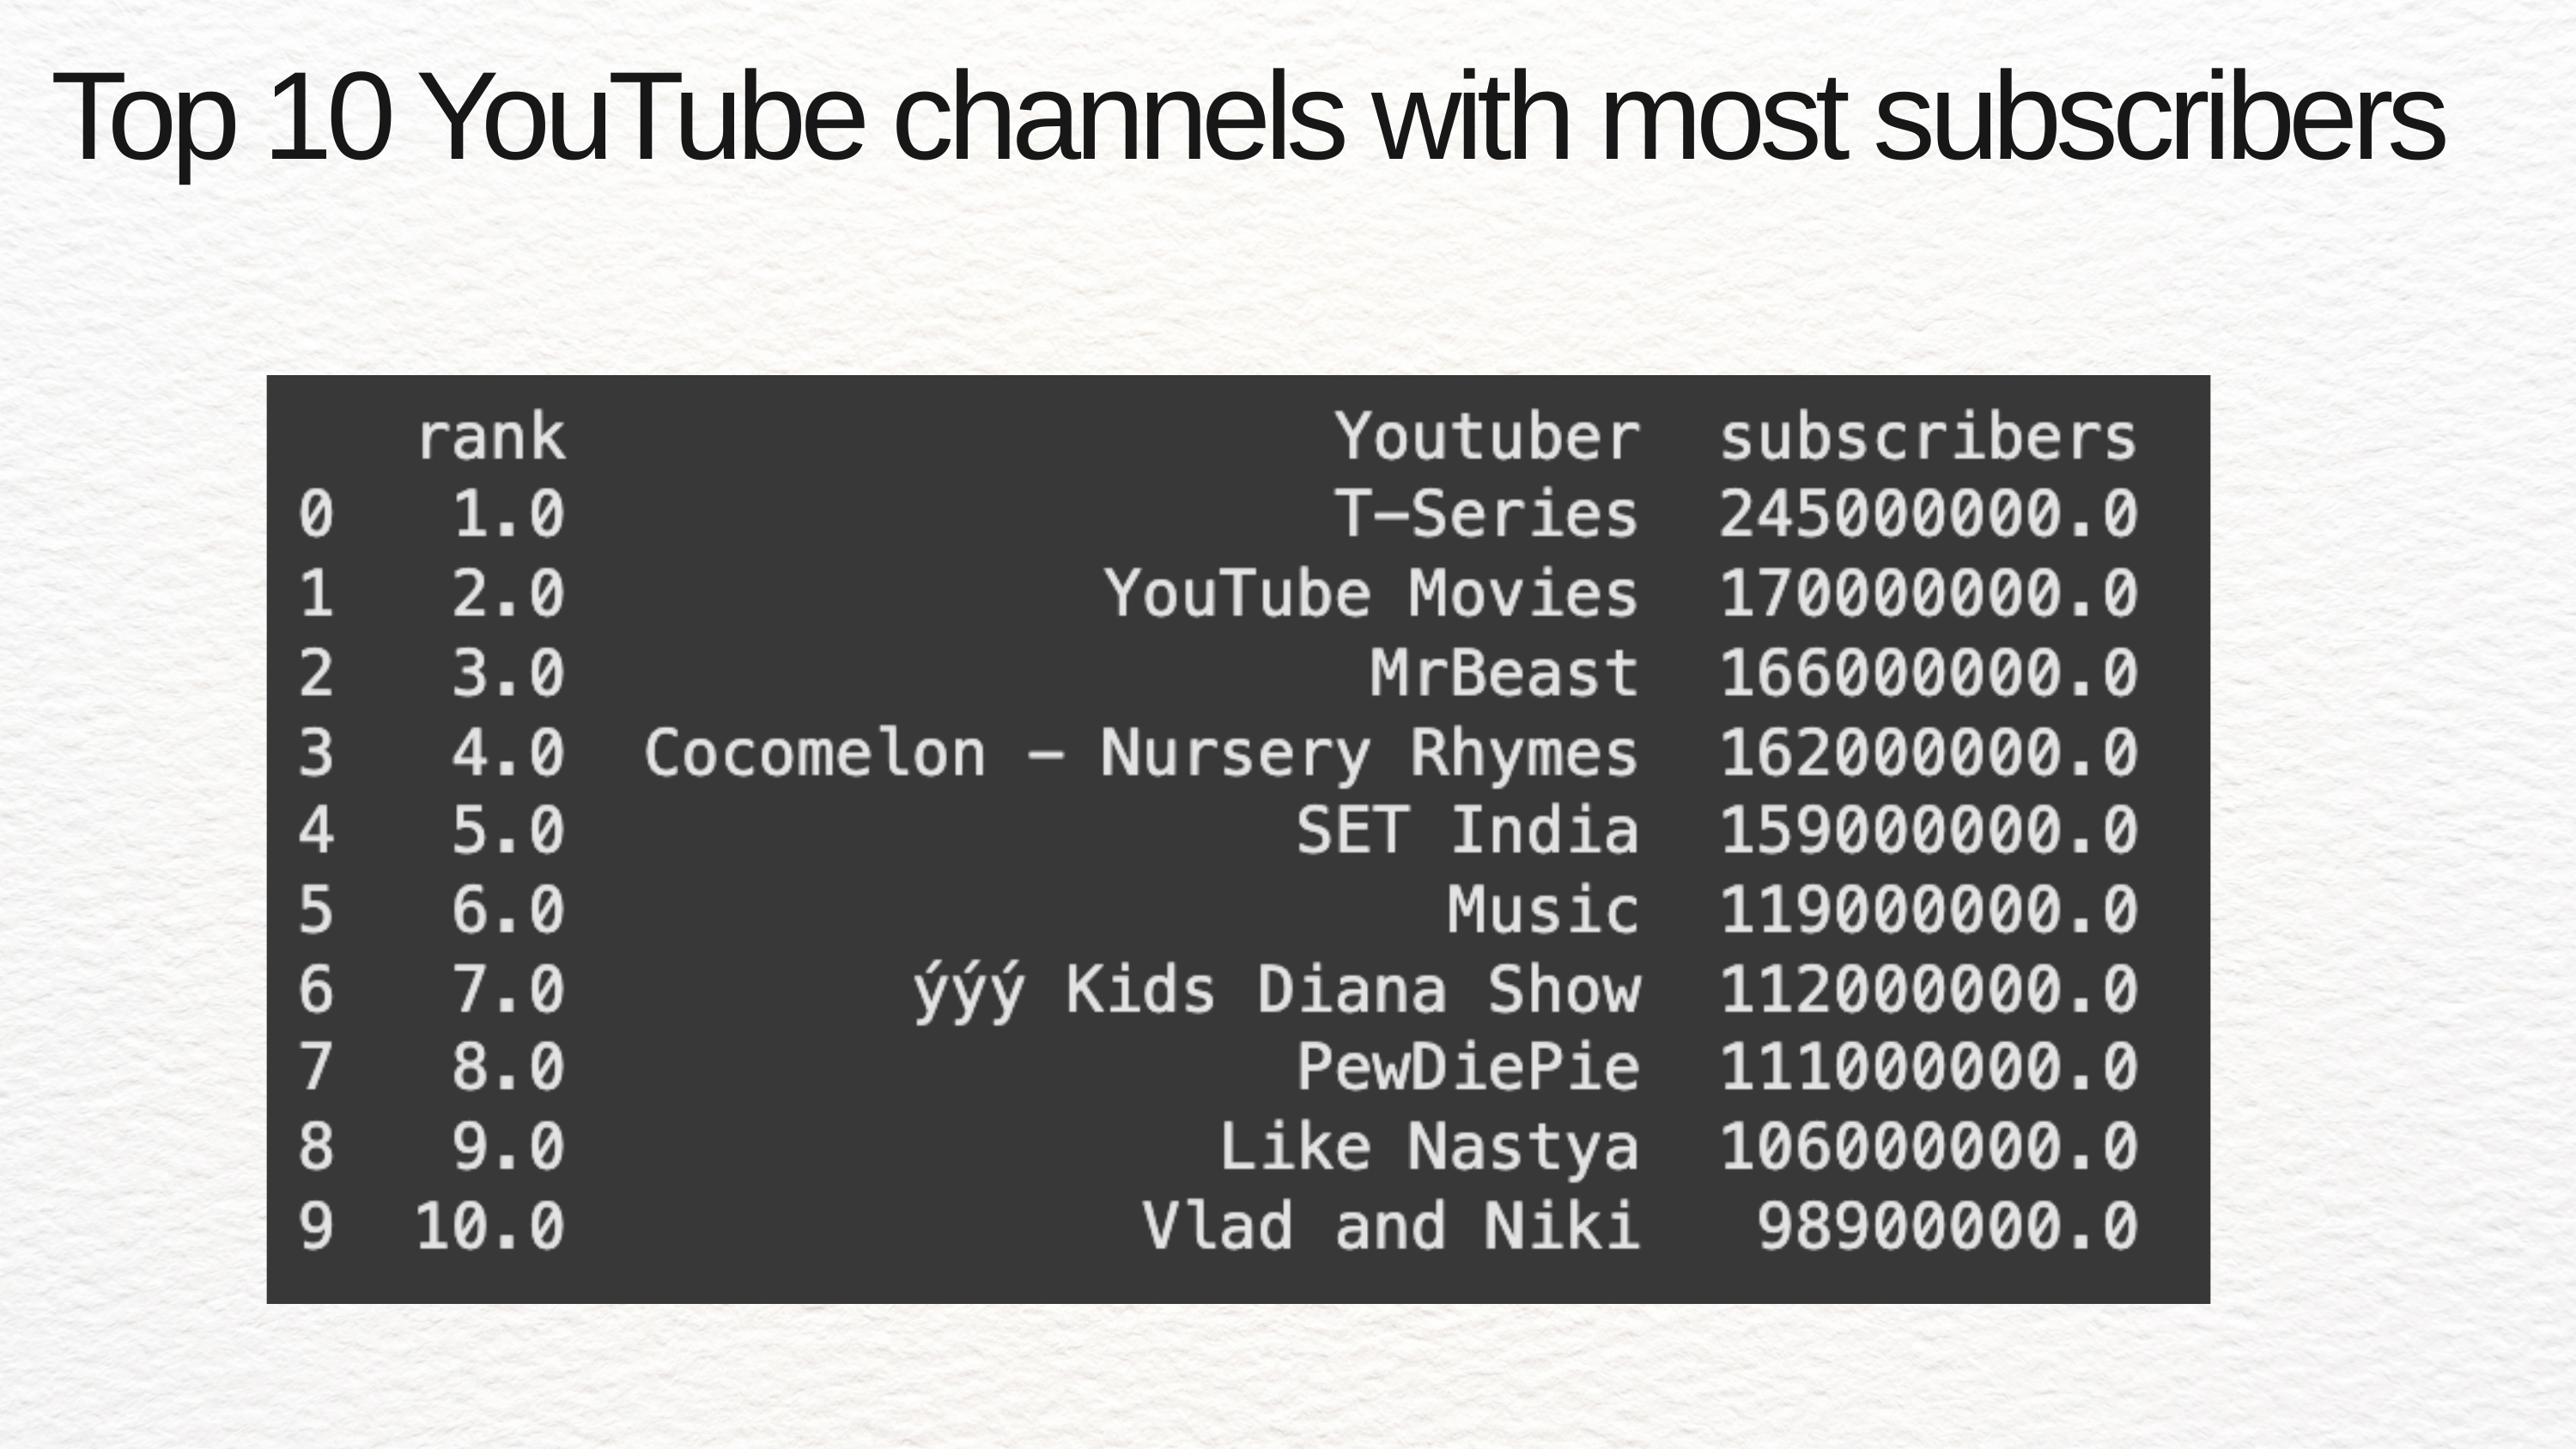

Top 10 YouTube channels with most subscribers